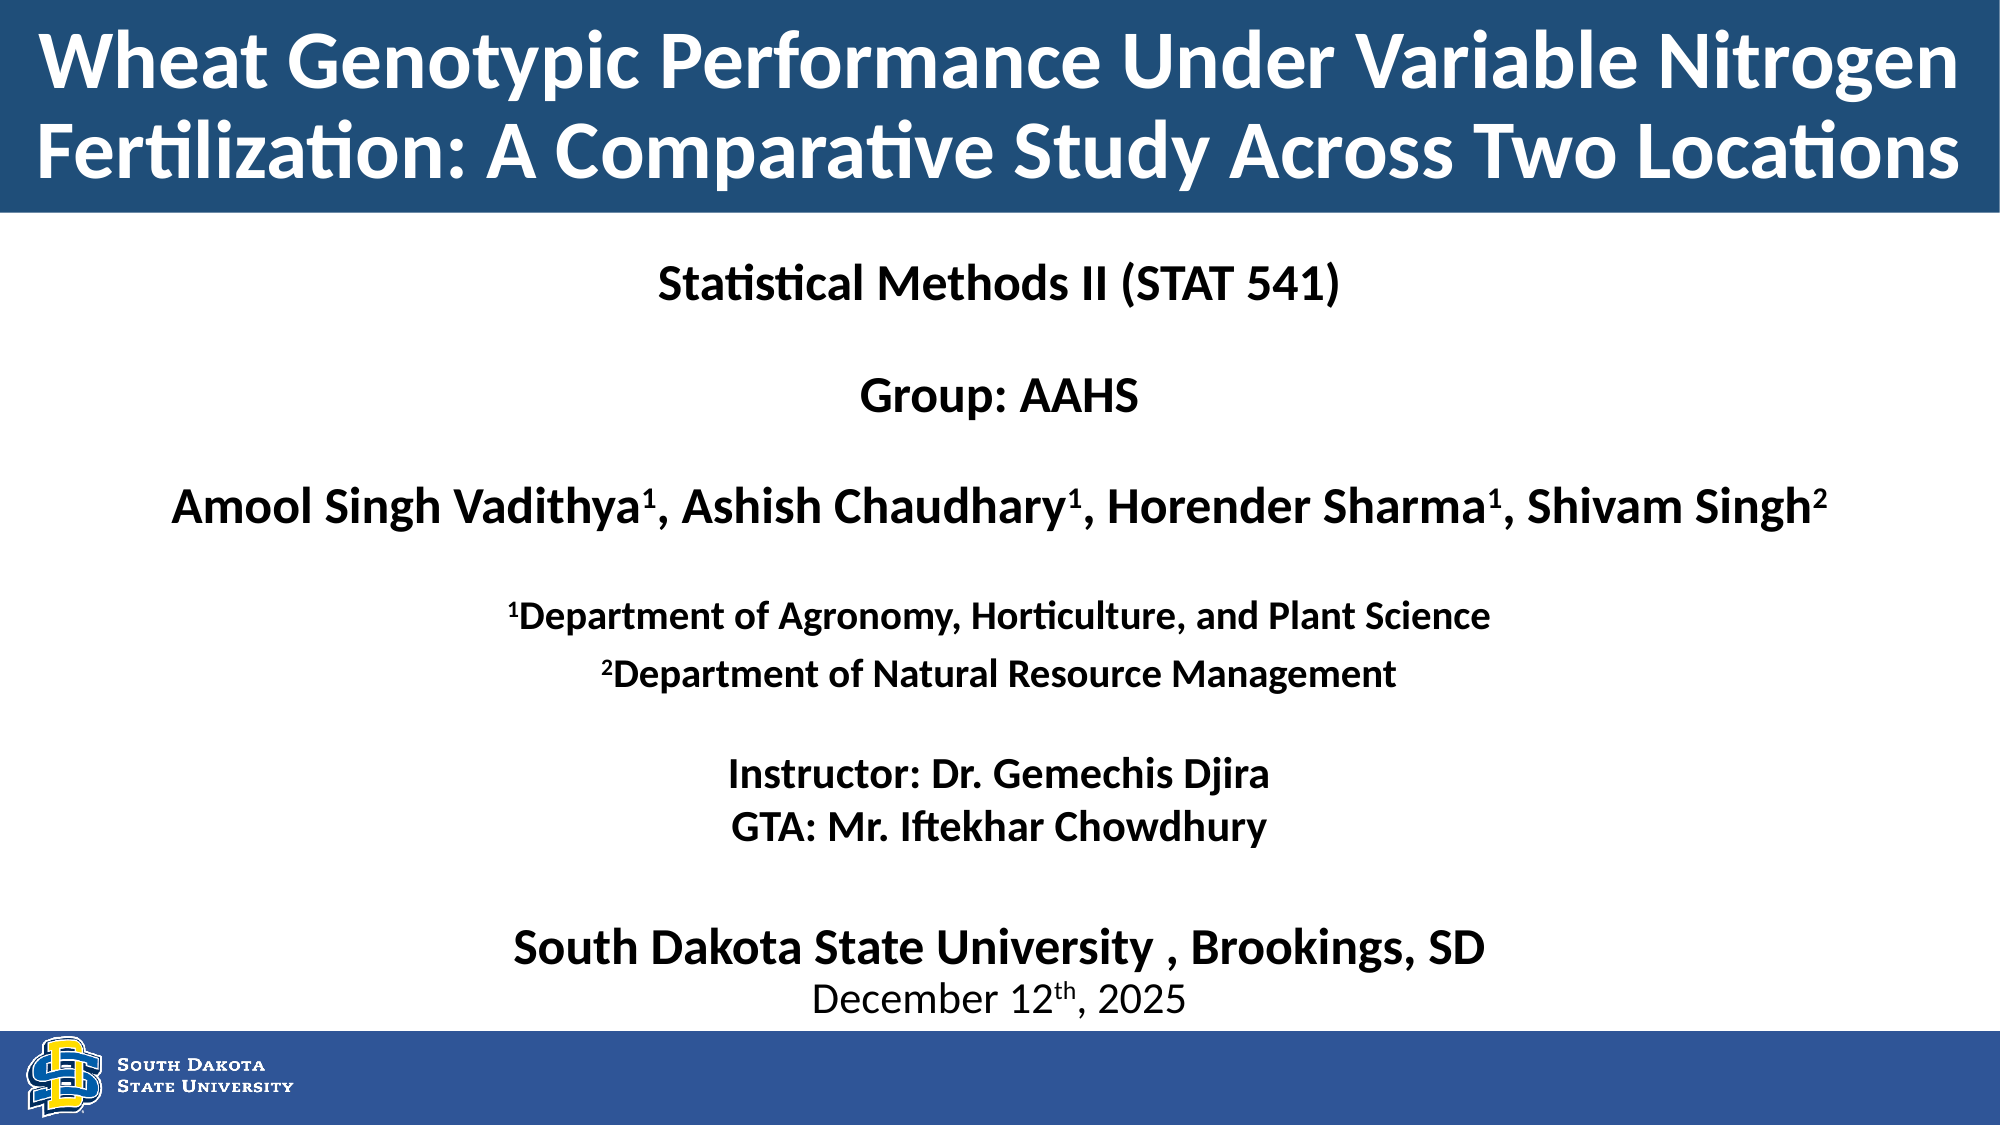

# Wheat Genotypic Performance Under Variable Nitrogen Fertilization: A Comparative Study Across Two Locations
Statistical Methods II (STAT 541)

Group: AAHS

Amool Singh Vadithya1, Ashish Chaudhary1, Horender Sharma1, Shivam Singh2

1Department of Agronomy, Horticulture, and Plant Science
2Department of Natural Resource Management

Instructor: Dr. Gemechis Djira
GTA: Mr. Iftekhar Chowdhury

South Dakota State University , Brookings, SD
December 12th, 2025